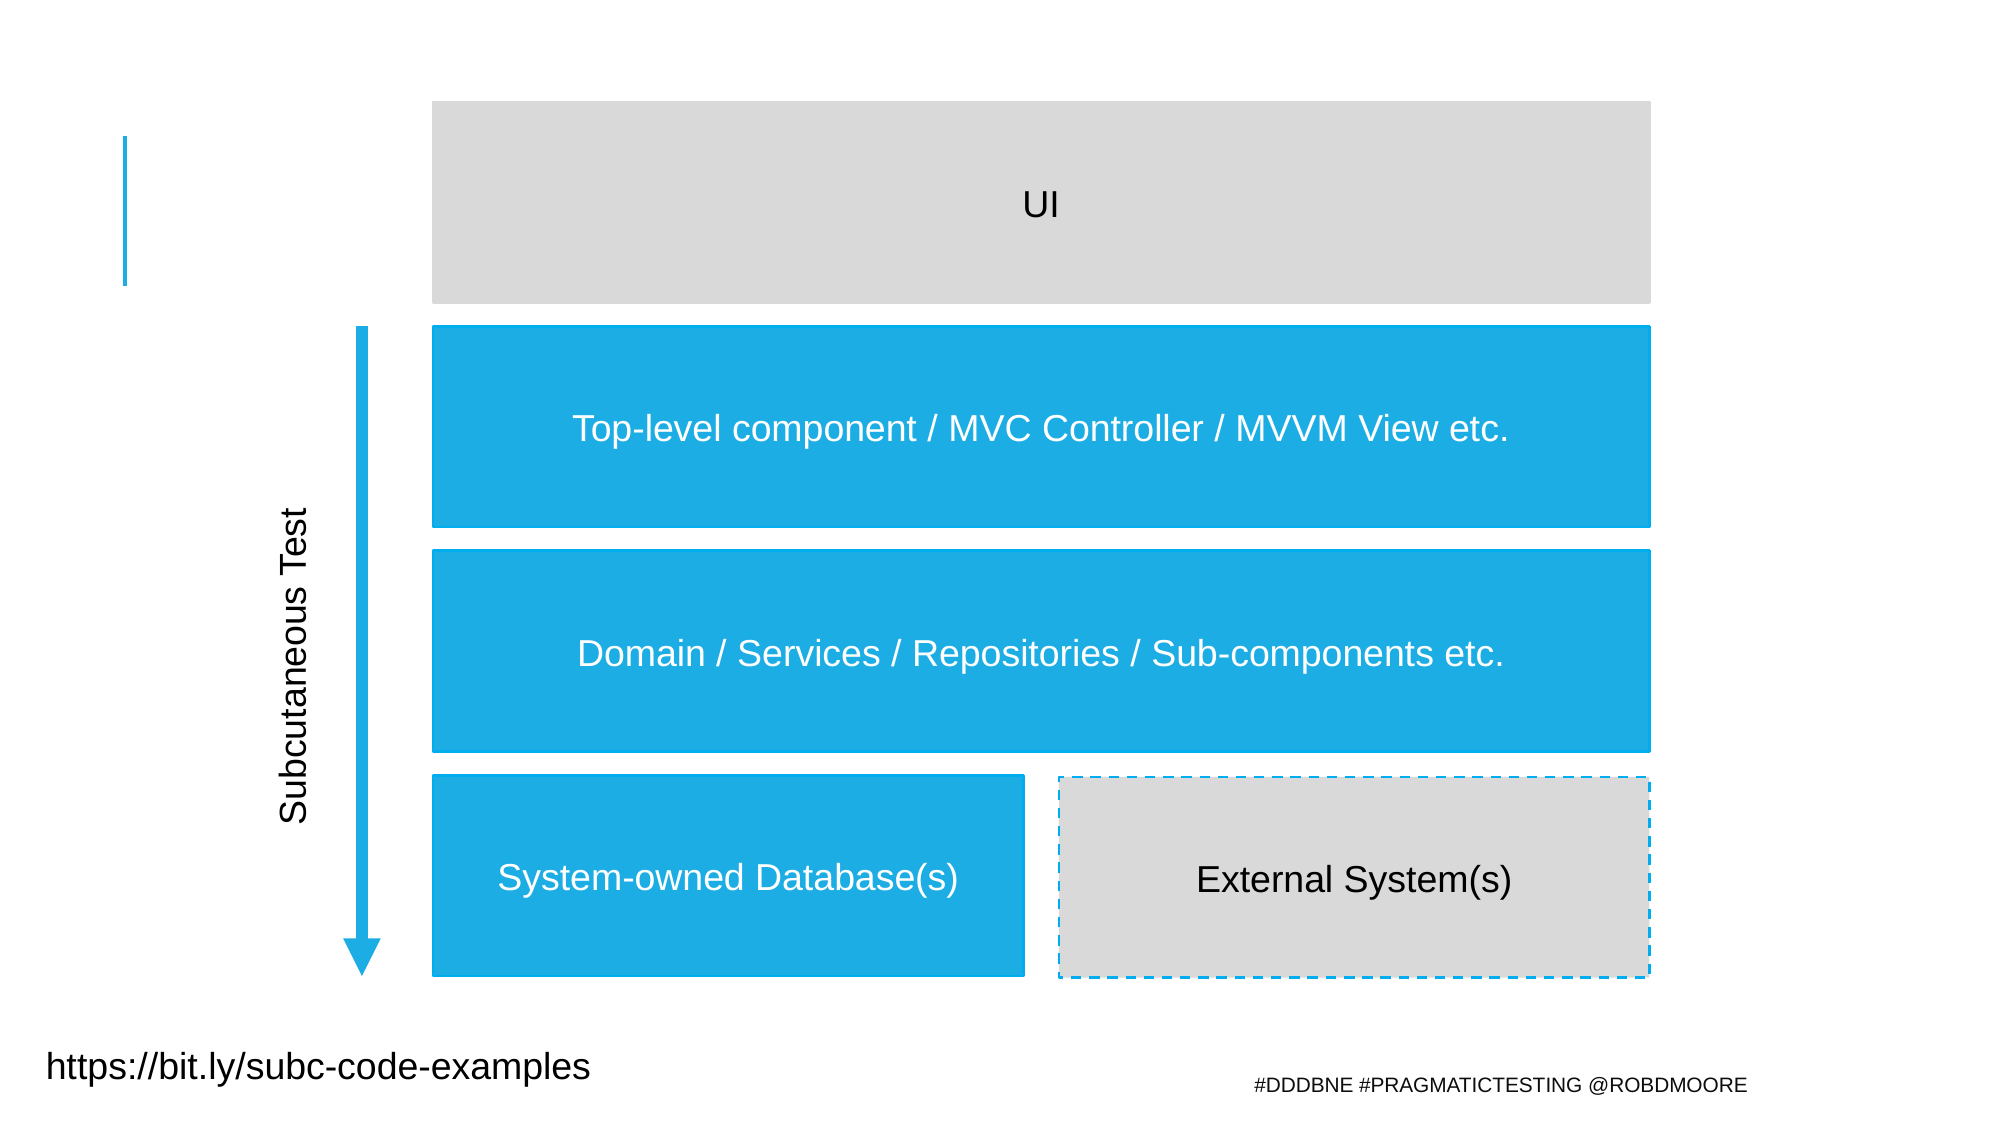

UI
Top-level component / MVC Controller / MVVM View etc.
Subcutaneous Test
Domain / Services / Repositories / Sub-components etc.
System-owned Database(s)
External System(s)
# Subcutaneous Tests
https://bit.ly/subc-code-examples